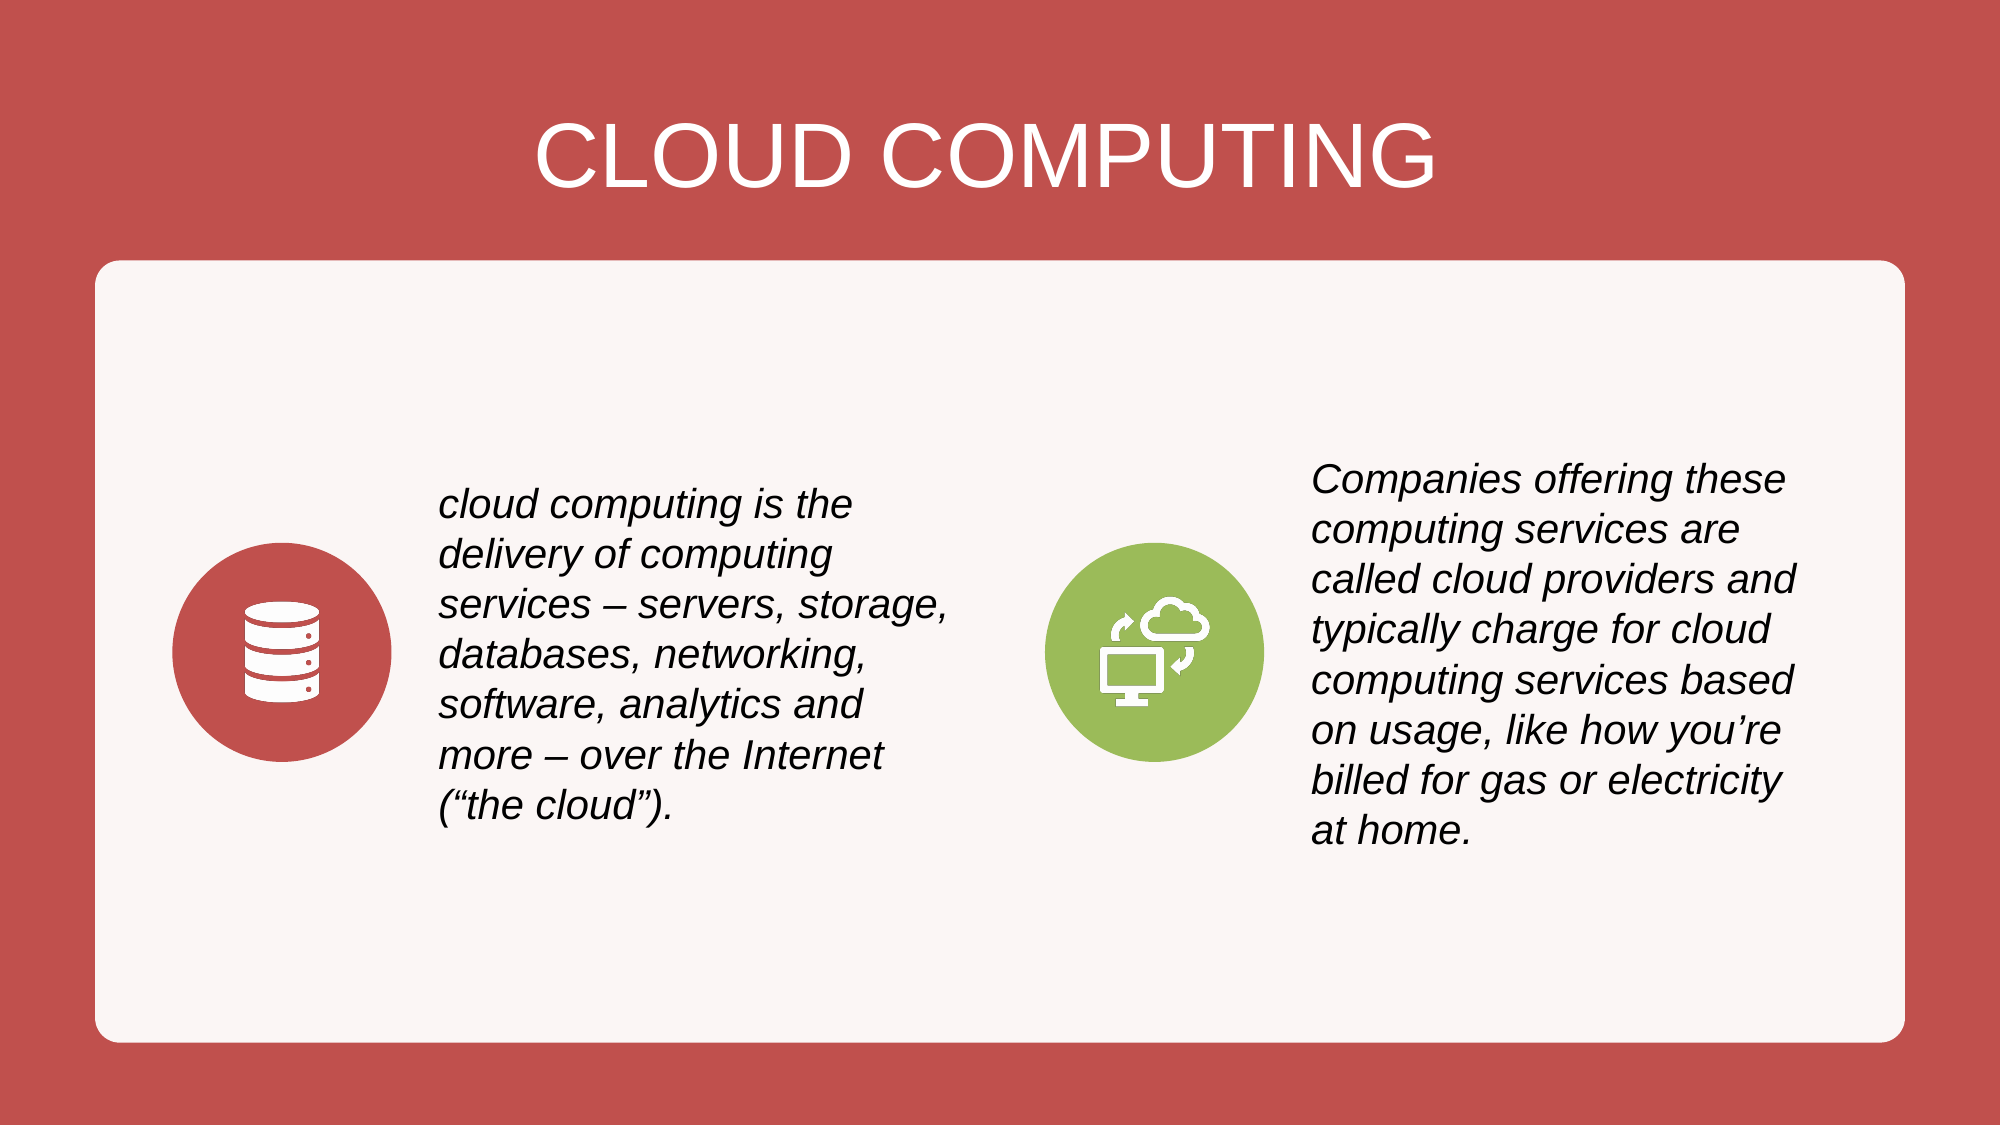

# CLOUD COMPUTING

cloud computing is the delivery of computing services – servers, storage, databases, networking, software, analytics and more – over the Internet (“the cloud”).
Companies offering these computing services are called cloud providers and typically charge for cloud computing services based on usage, like how you’re billed for gas or electricity at home.